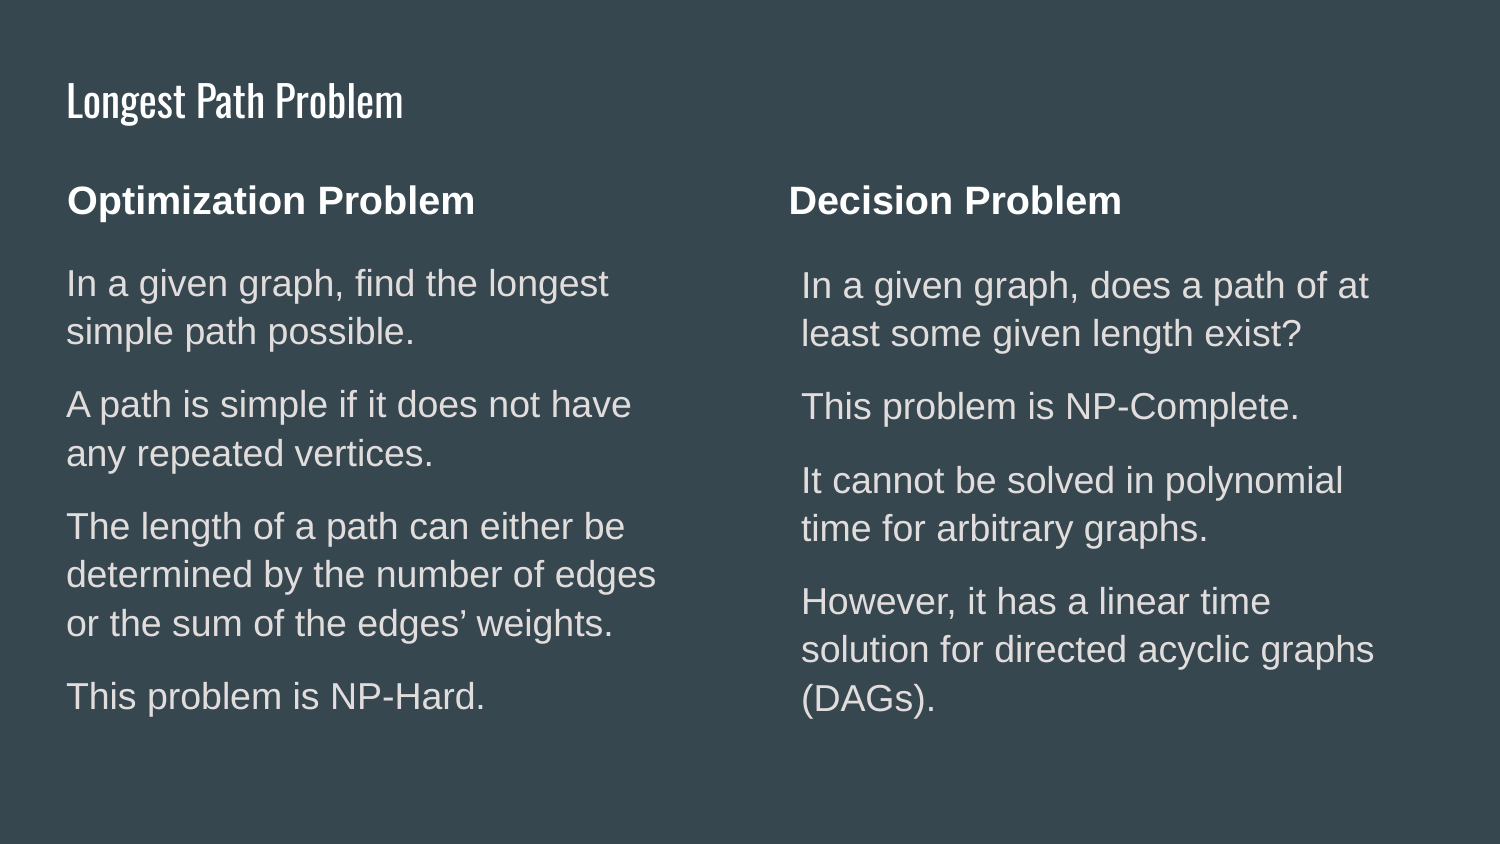

# Longest Path Problem
Optimization Problem
Decision Problem
In a given graph, find the longest simple path possible.
A path is simple if it does not have any repeated vertices.
The length of a path can either be determined by the number of edges or the sum of the edges’ weights.
This problem is NP-Hard.
In a given graph, does a path of at least some given length exist?
This problem is NP-Complete.
It cannot be solved in polynomial time for arbitrary graphs.
However, it has a linear time solution for directed acyclic graphs (DAGs).